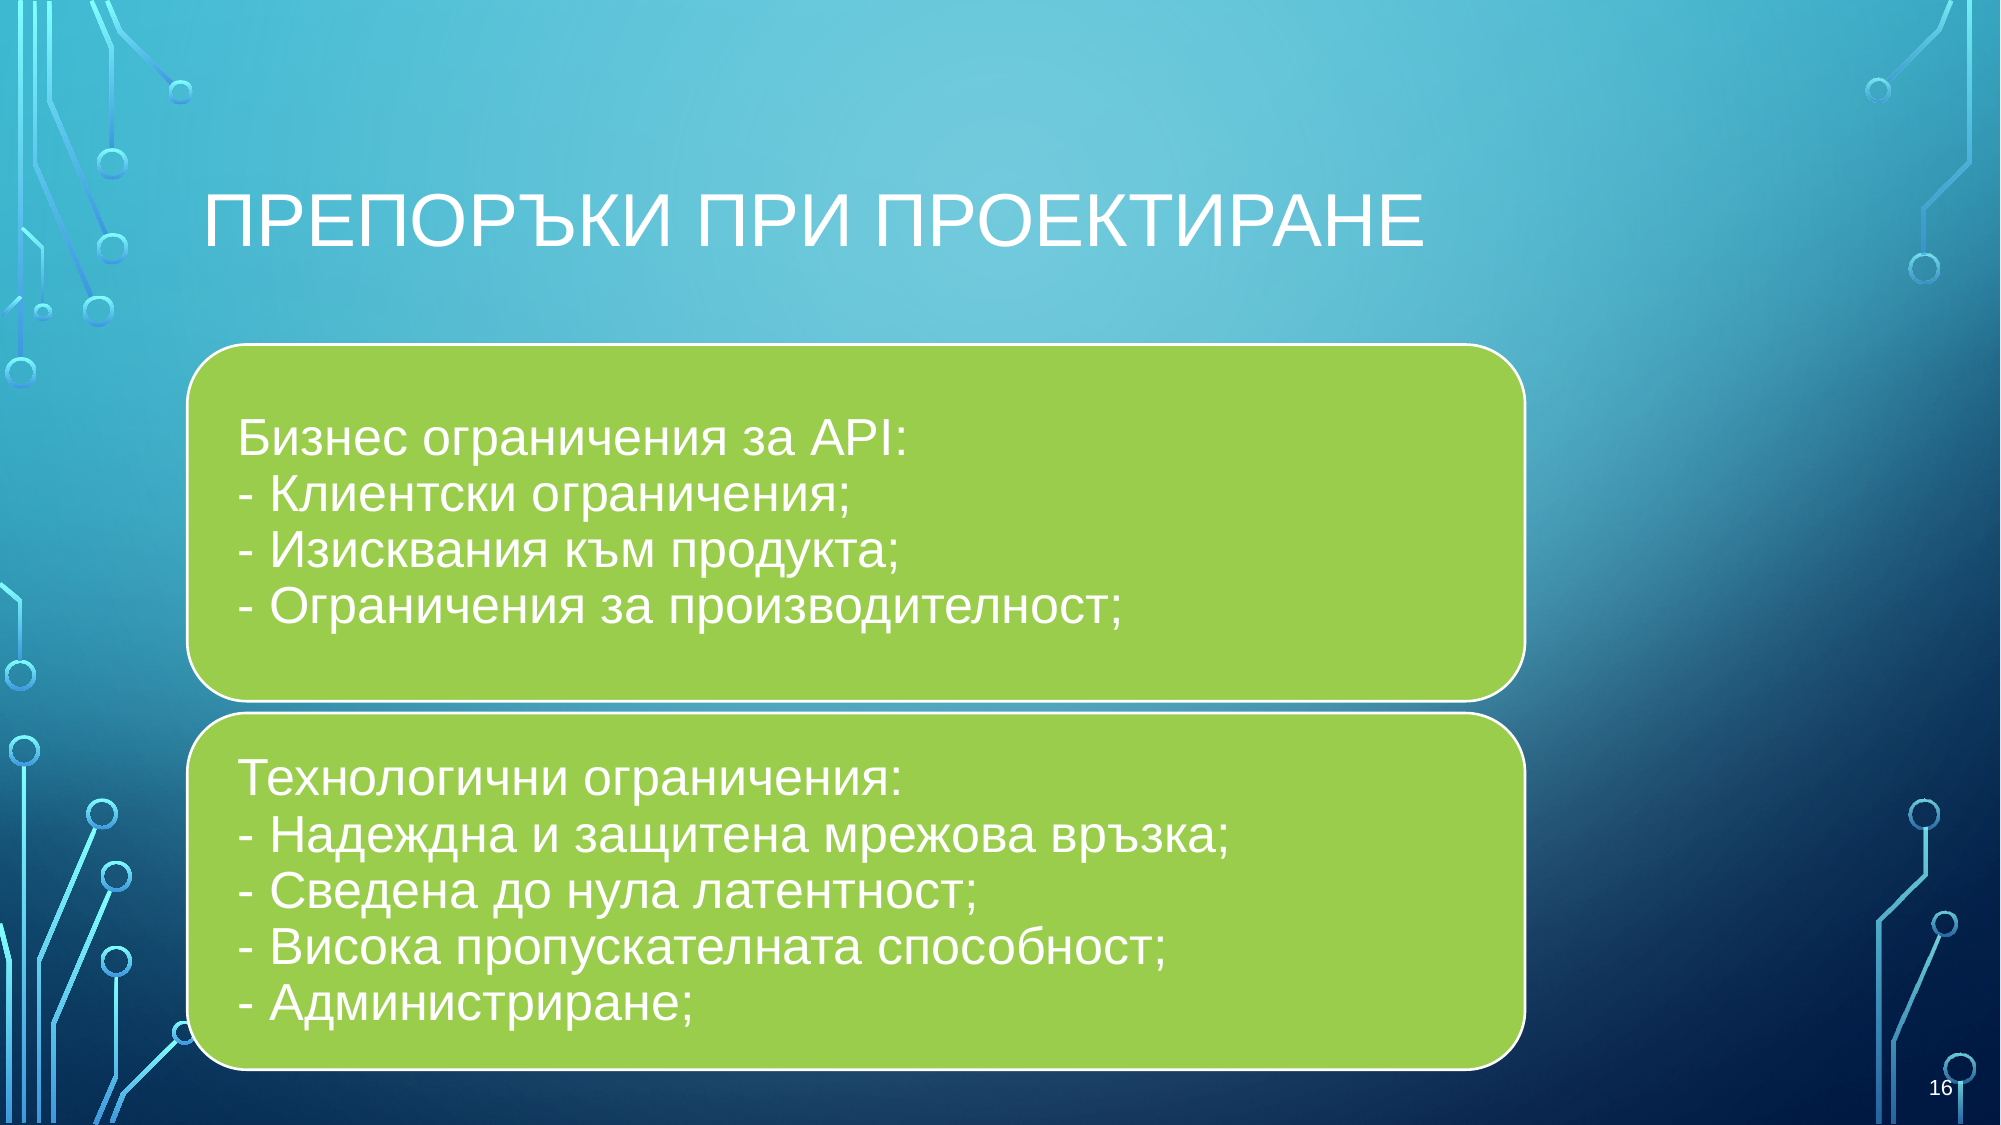

# Препоръки при проектиране
Бизнес ограничения за API:
- Клиентски ограничения;
- Изисквания към продукта;
- Ограничения за производителност;
Технологични ограничения:
- Надеждна и защитена мрежова връзка;
- Сведена до нула латентност;
- Висока пропускателната способност;
- Администриране;
16